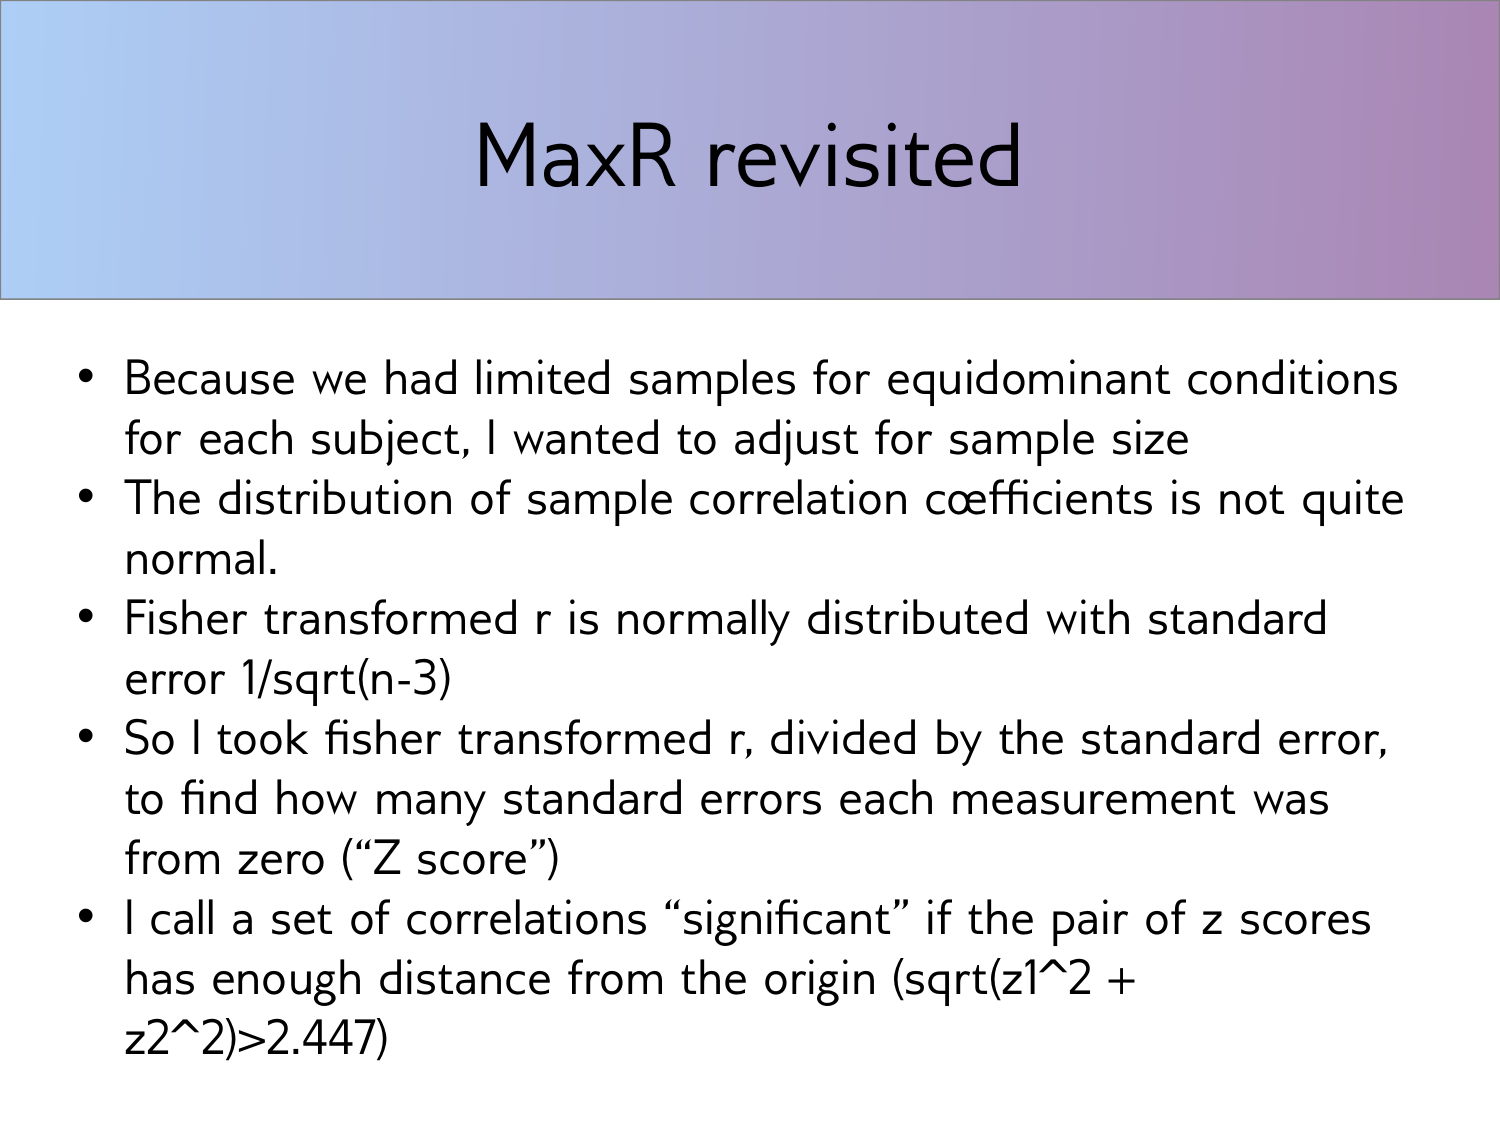

# MaxR revisited
Because we had limited samples for equidominant conditions for each subject, I wanted to adjust for sample size
The distribution of sample correlation coefficients is not quite normal.
Fisher transformed r is normally distributed with standard error 1/sqrt(n-3)
So I took fisher transformed r, divided by the standard error, to find how many standard errors each measurement was from zero (“Z score”)
I call a set of correlations “significant” if the pair of z scores has enough distance from the origin (sqrt(z1^2 + z2^2)>2.447)